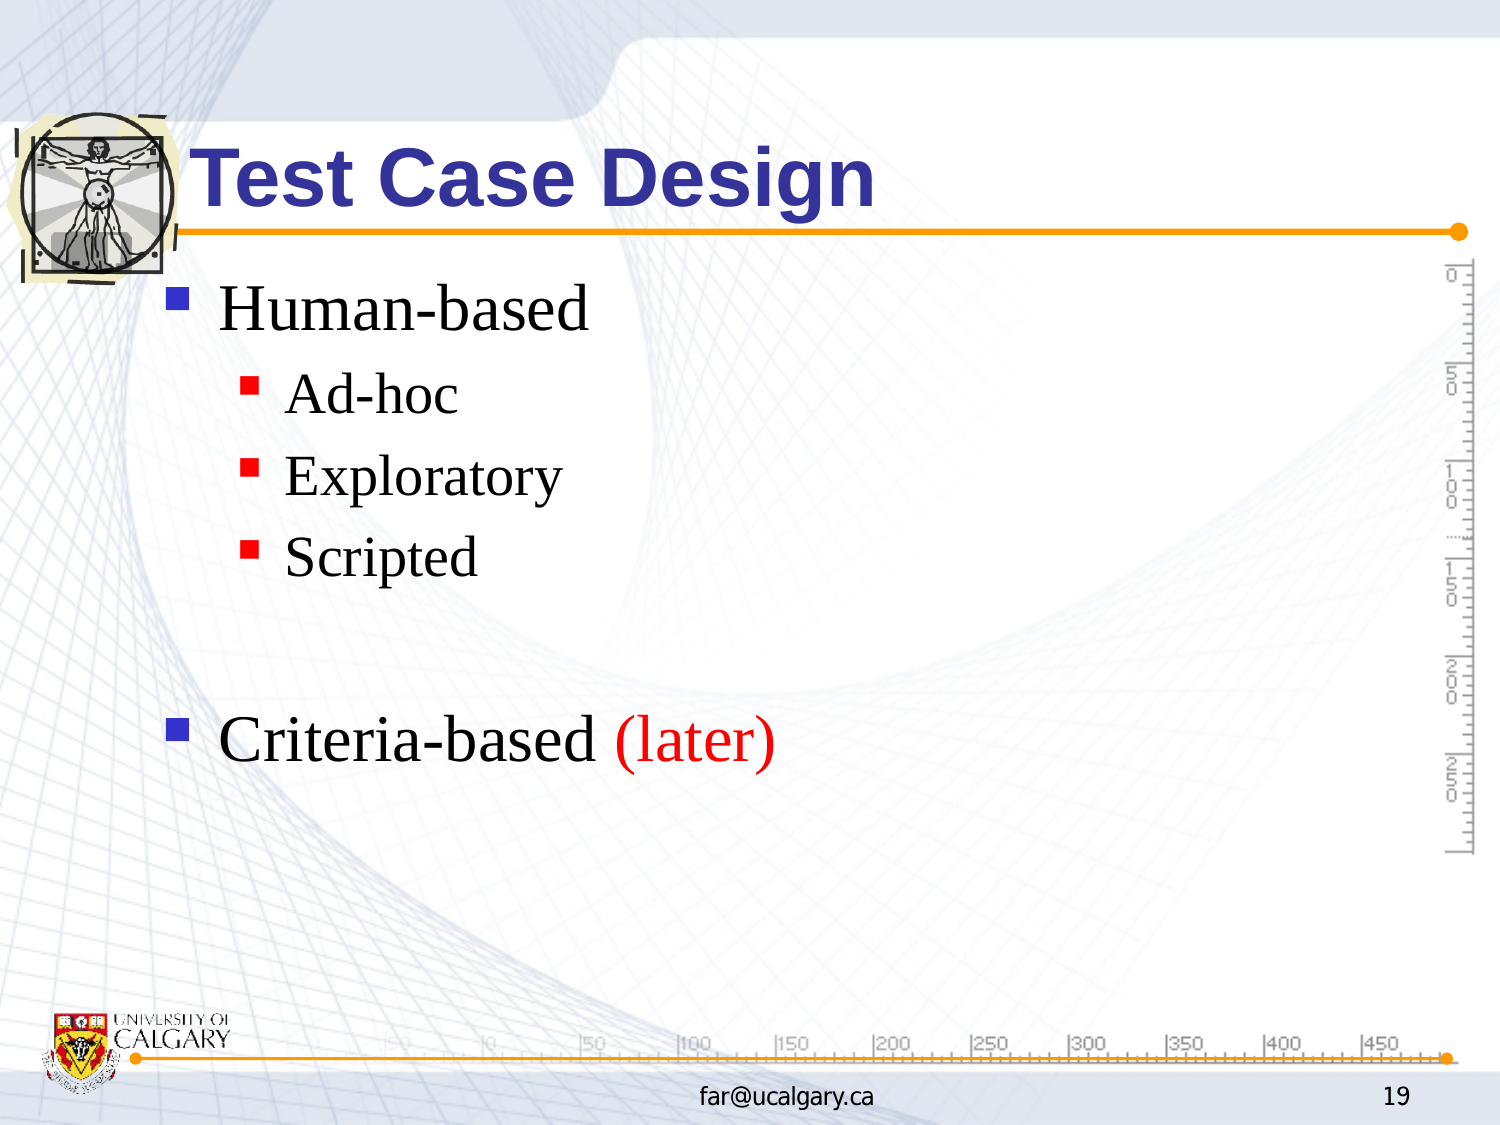

# Test Case Design
Human-based
Ad-hoc
Exploratory
Scripted

Criteria-based (later)
far@ucalgary.ca
19